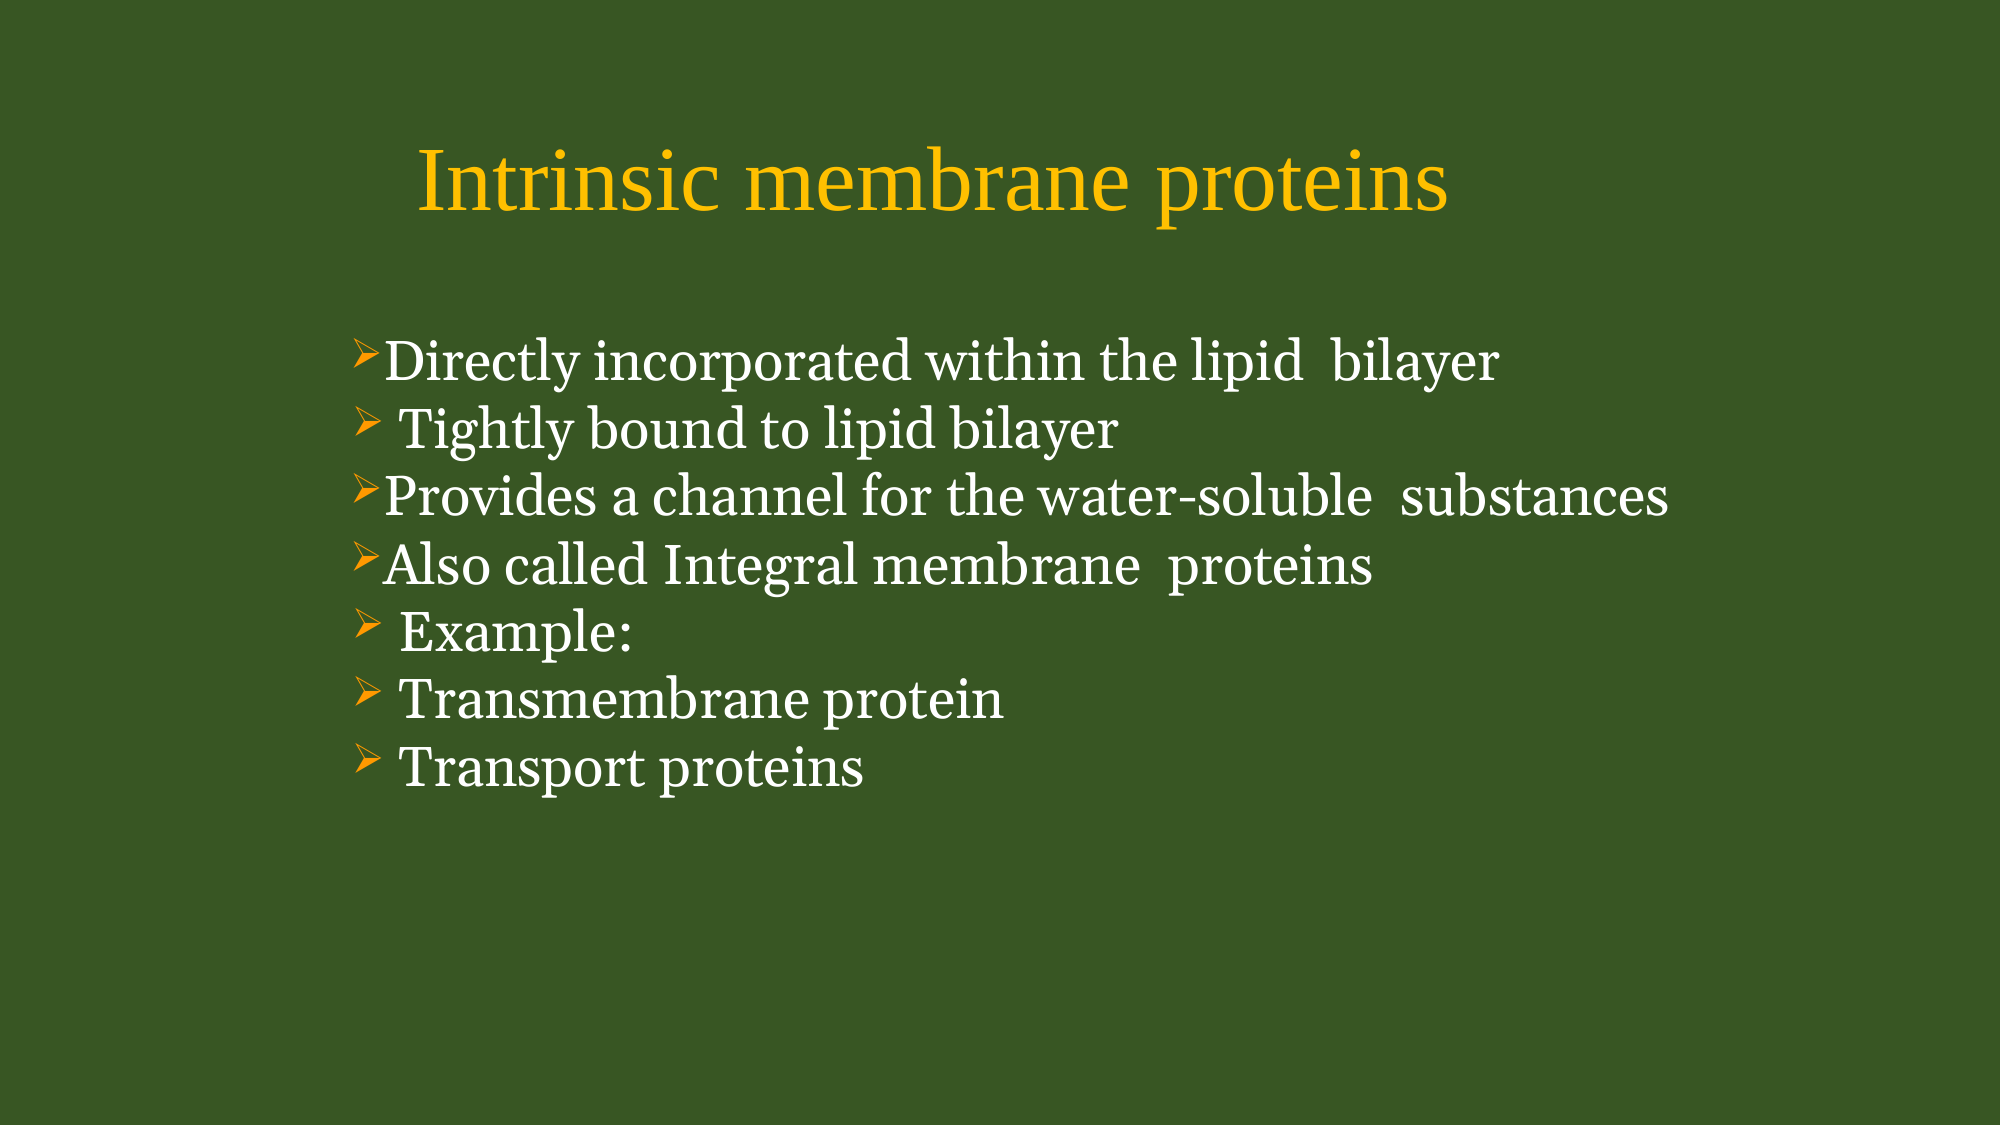

# Intrinsic membrane proteins
Directly incorporated within the lipid  bilayer
Tightly bound to lipid bilayer
Provides a channel for the water-soluble  substances
Also called Integral membrane  proteins
Example:
Transmembrane protein
Transport proteins